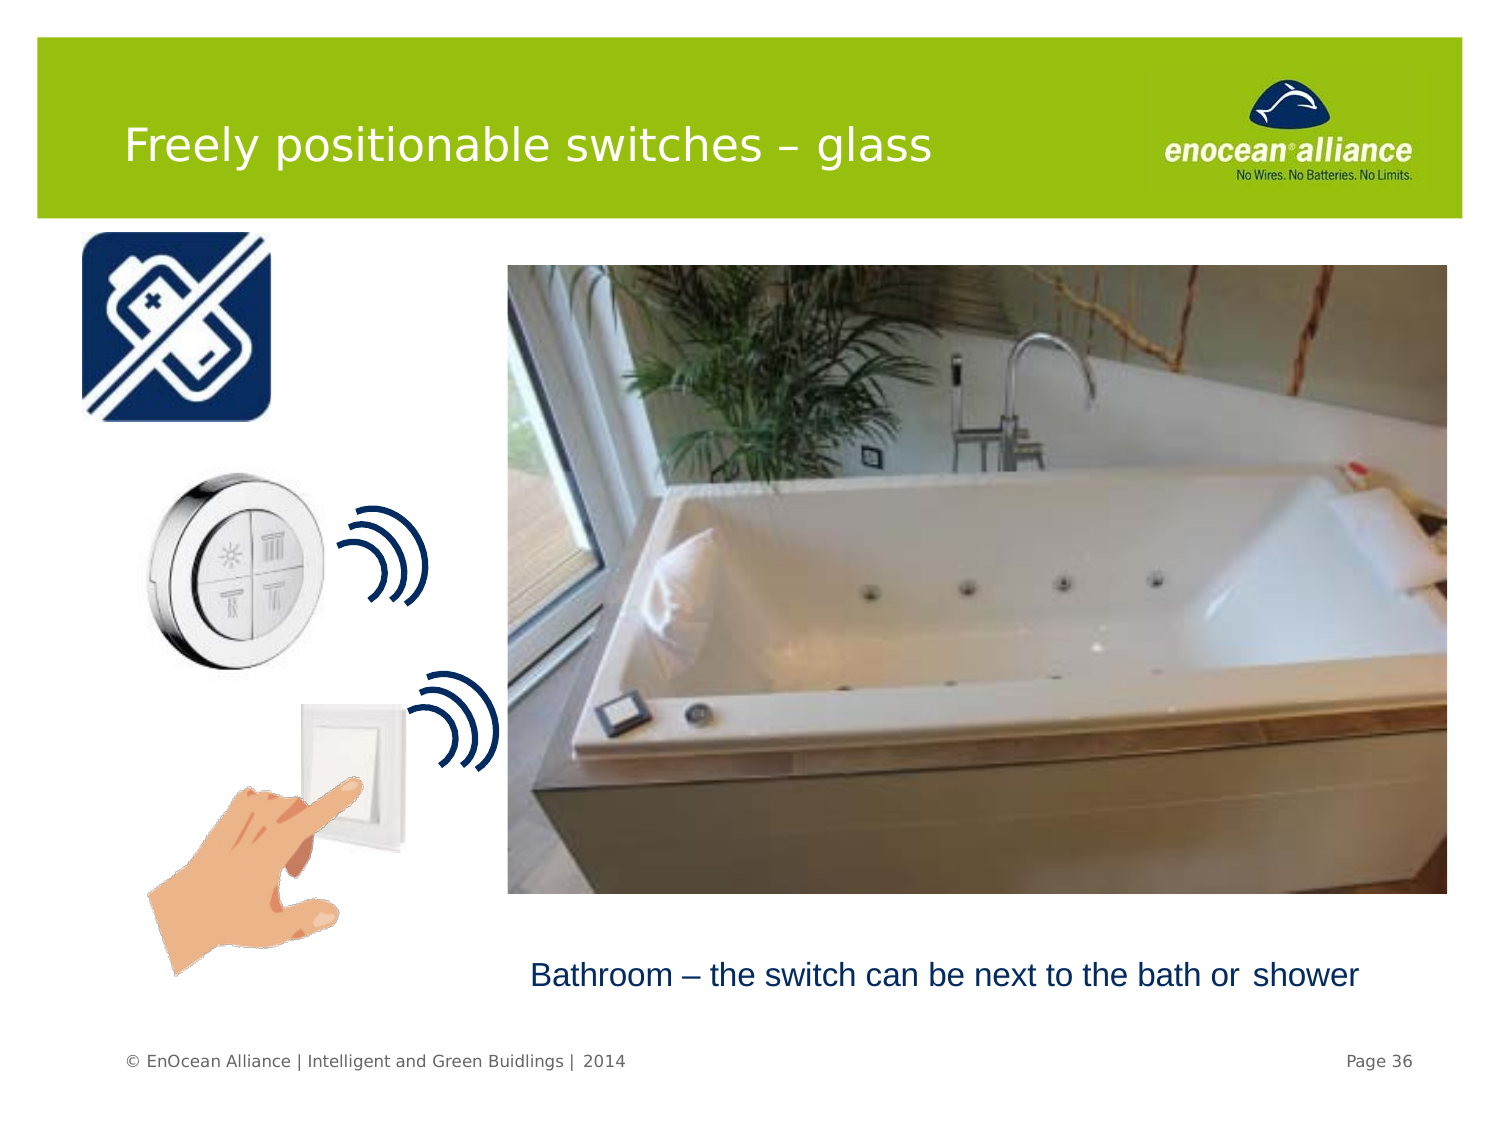

# Freely positionable switches – glass

Bathroom – the switch can be next to the bath or shower
© EnOcean Alliance | Intelligent and Green Buidlings | 2014
Page 36